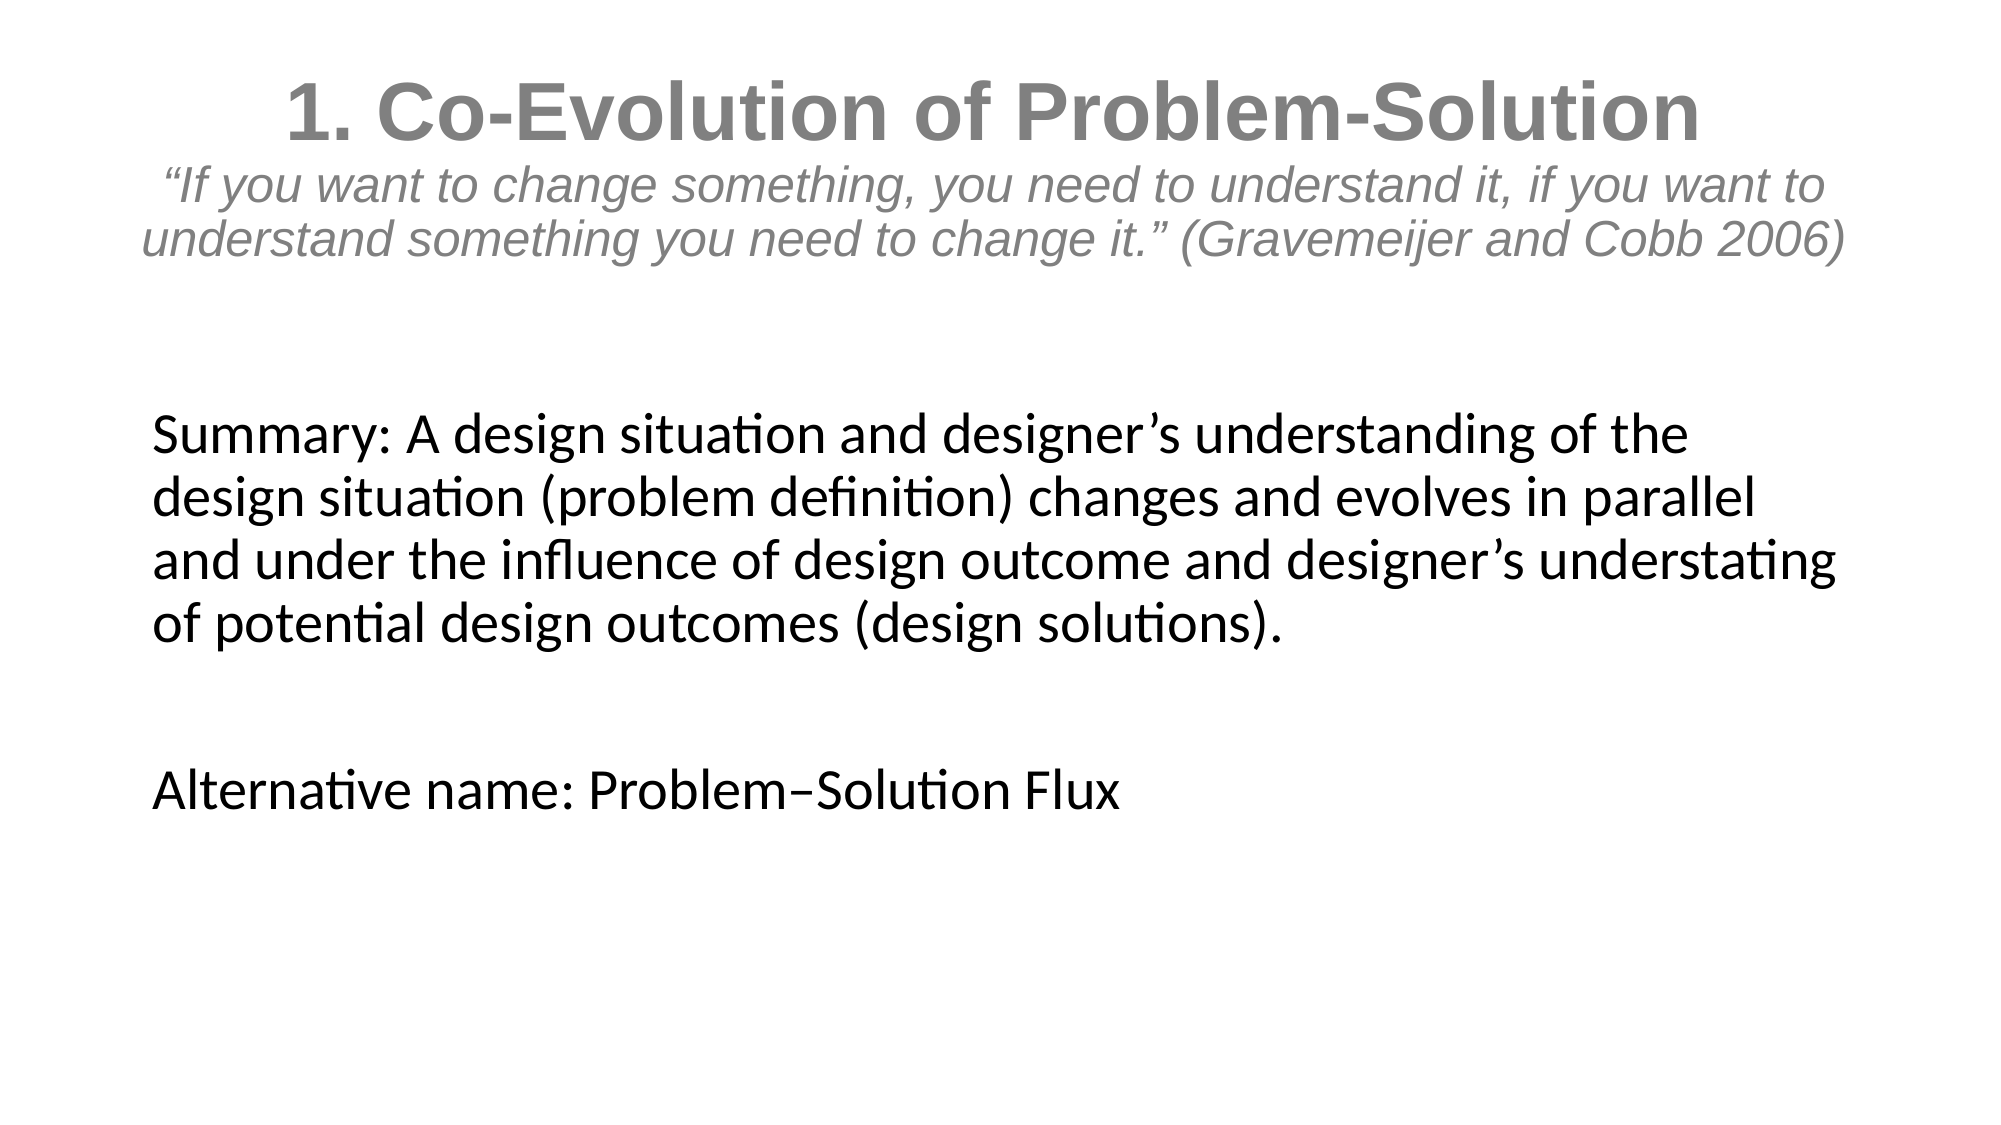

# 1. Co-Evolution of Problem-Solution “If you want to change something, you need to understand it, if you want to understand something you need to change it.” (Gravemeijer and Cobb 2006)
Summary: A design situation and designer’s understanding of the design situation (problem definition) changes and evolves in parallel and under the influence of design outcome and designer’s understating of potential design outcomes (design solutions).

Alternative name: Problem–Solution Flux